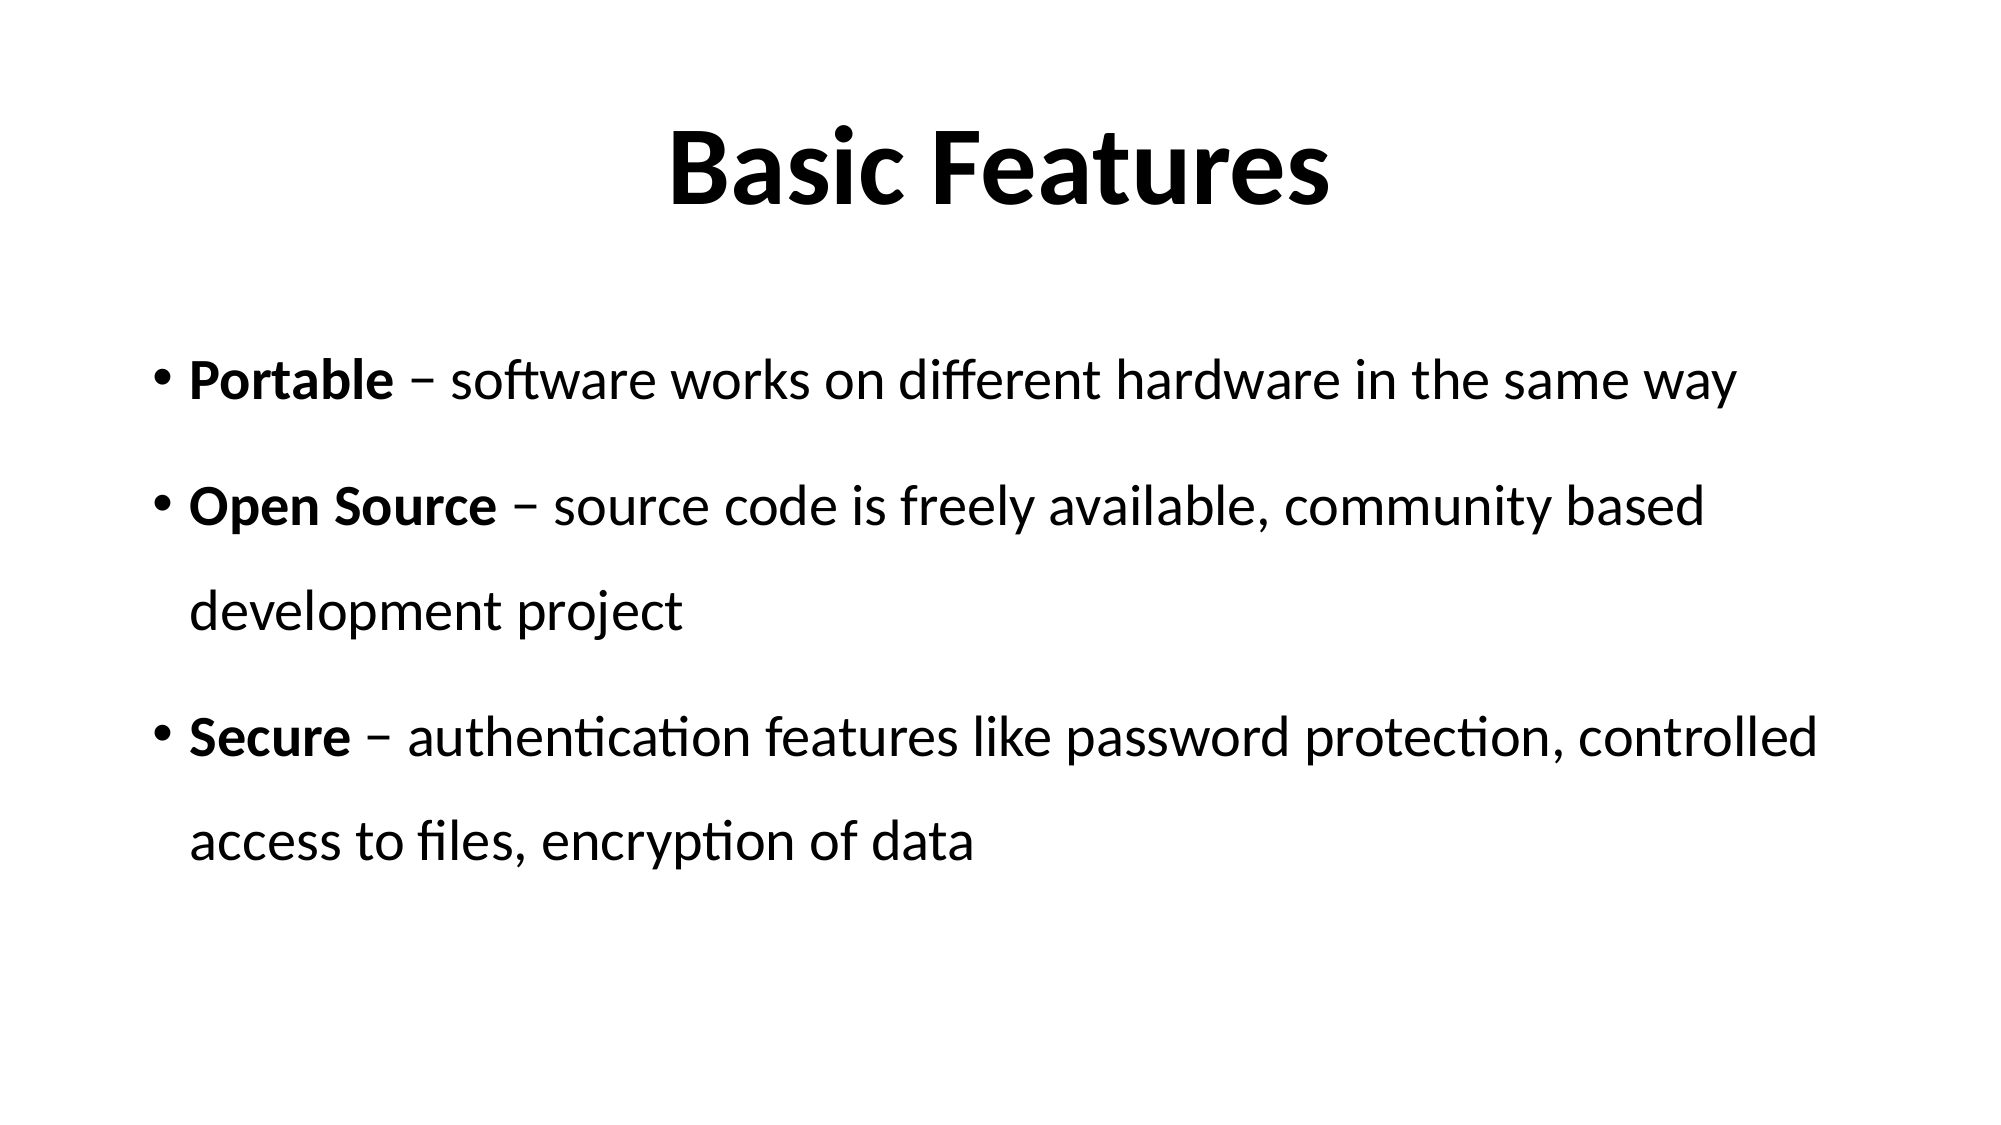

# Basic Features
Portable − software works on different hardware in the same way
Open Source − source code is freely available, community based development project
Secure − authentication features like password protection, controlled access to files, encryption of data